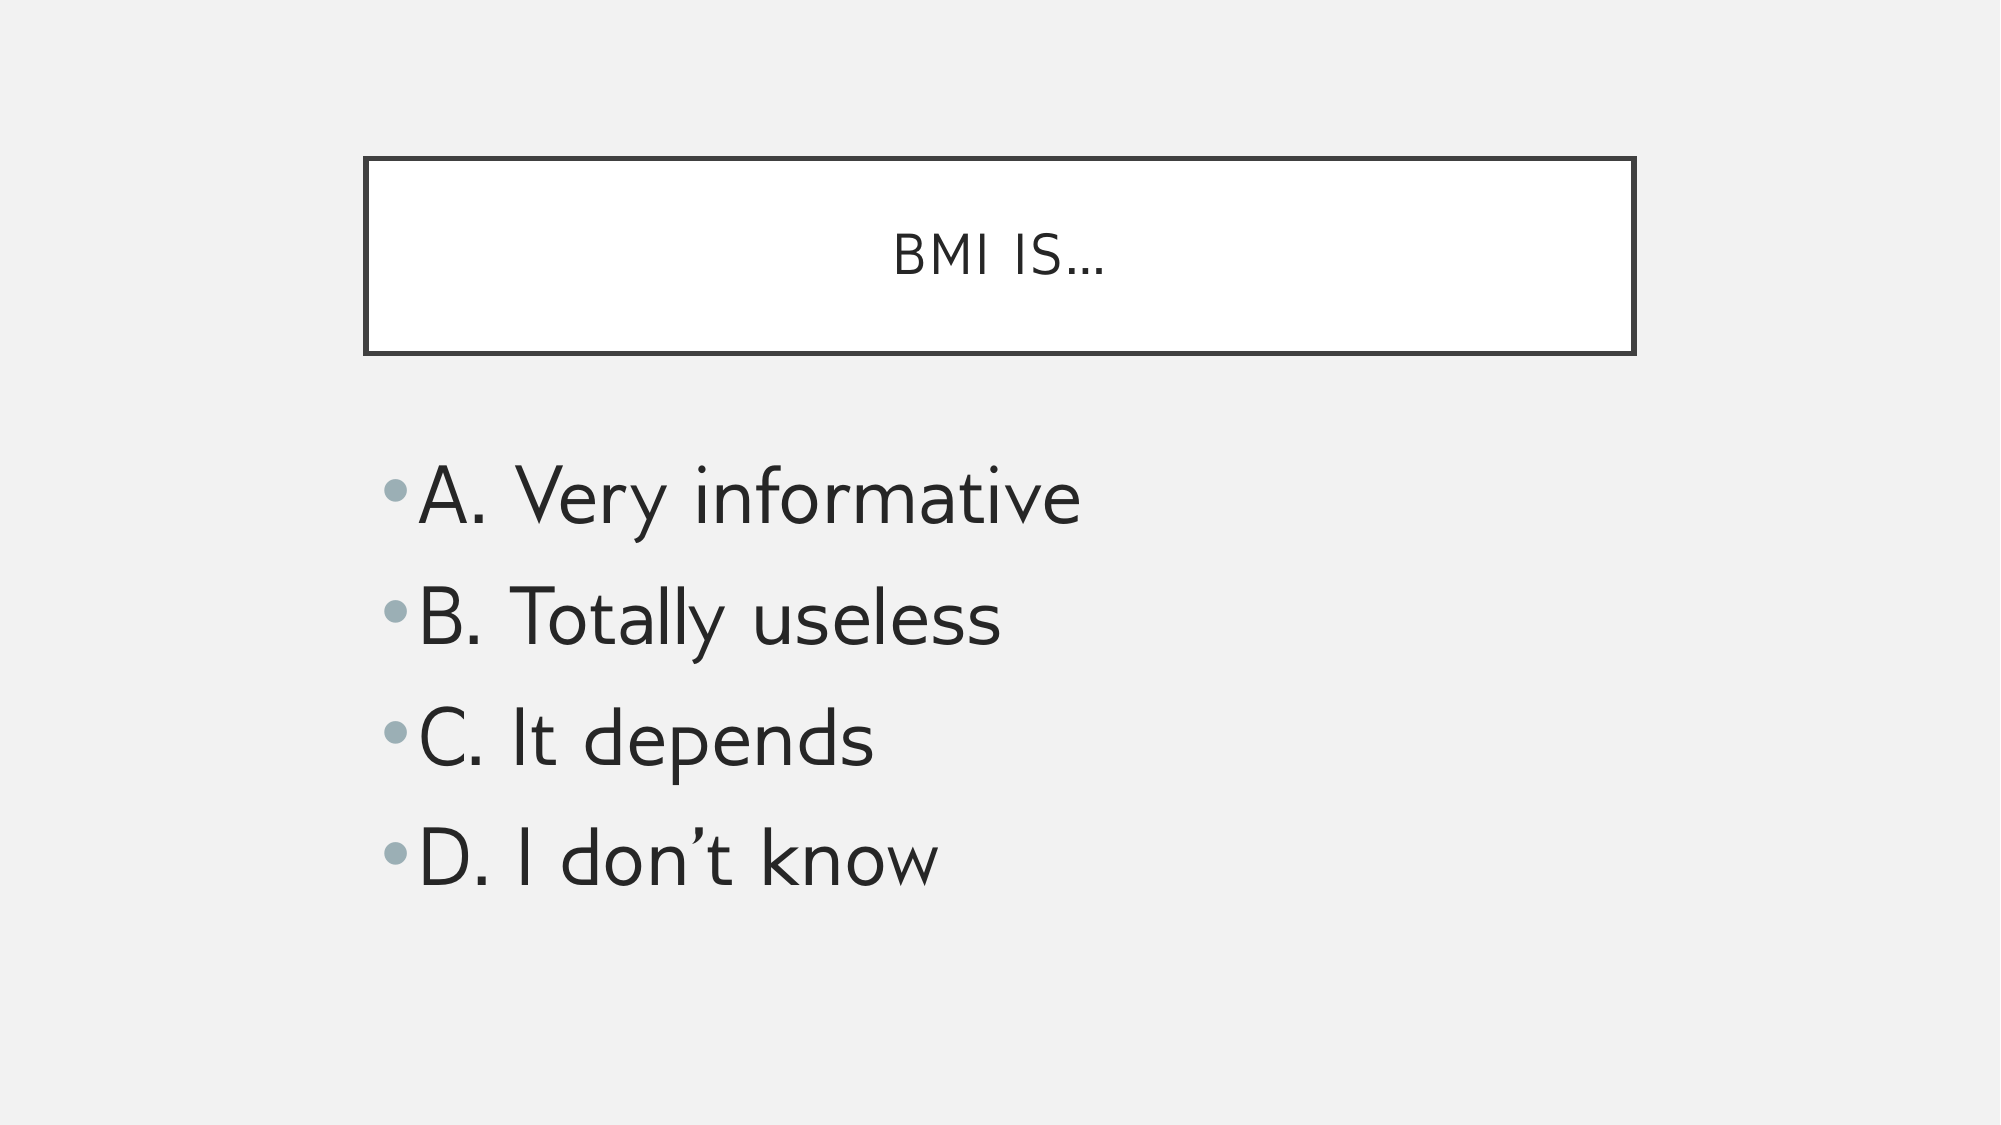

# BMI is…
A. Very informative
B. Totally useless
C. It depends
D. I don’t know